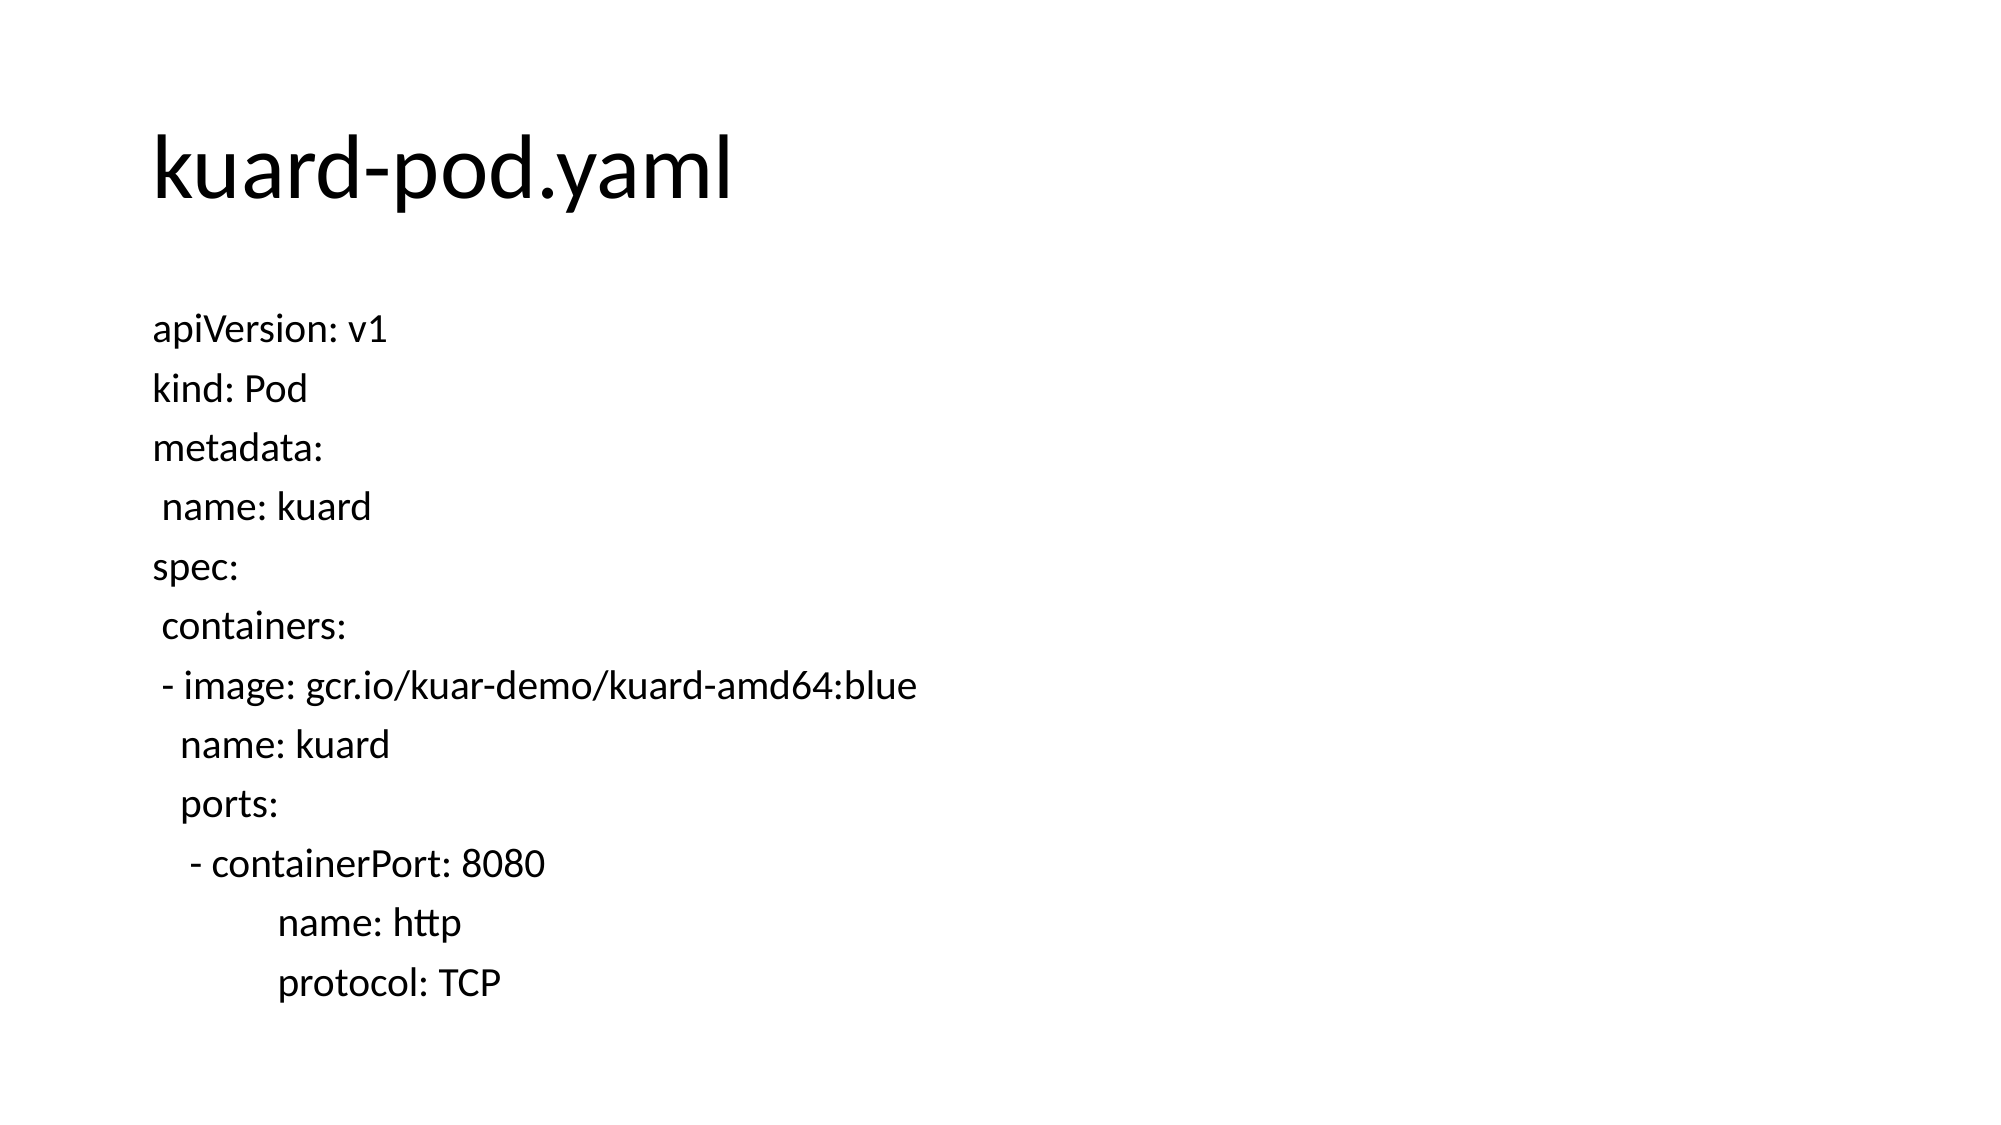

# kuard-pod.yaml
apiVersion: v1
kind: Pod
metadata:
 name: kuard
spec:
 containers:
 - image: gcr.io/kuar-demo/kuard-amd64:blue
   name: kuard
   ports:
    - containerPort: 8080
	  name: http
	  protocol: TCP